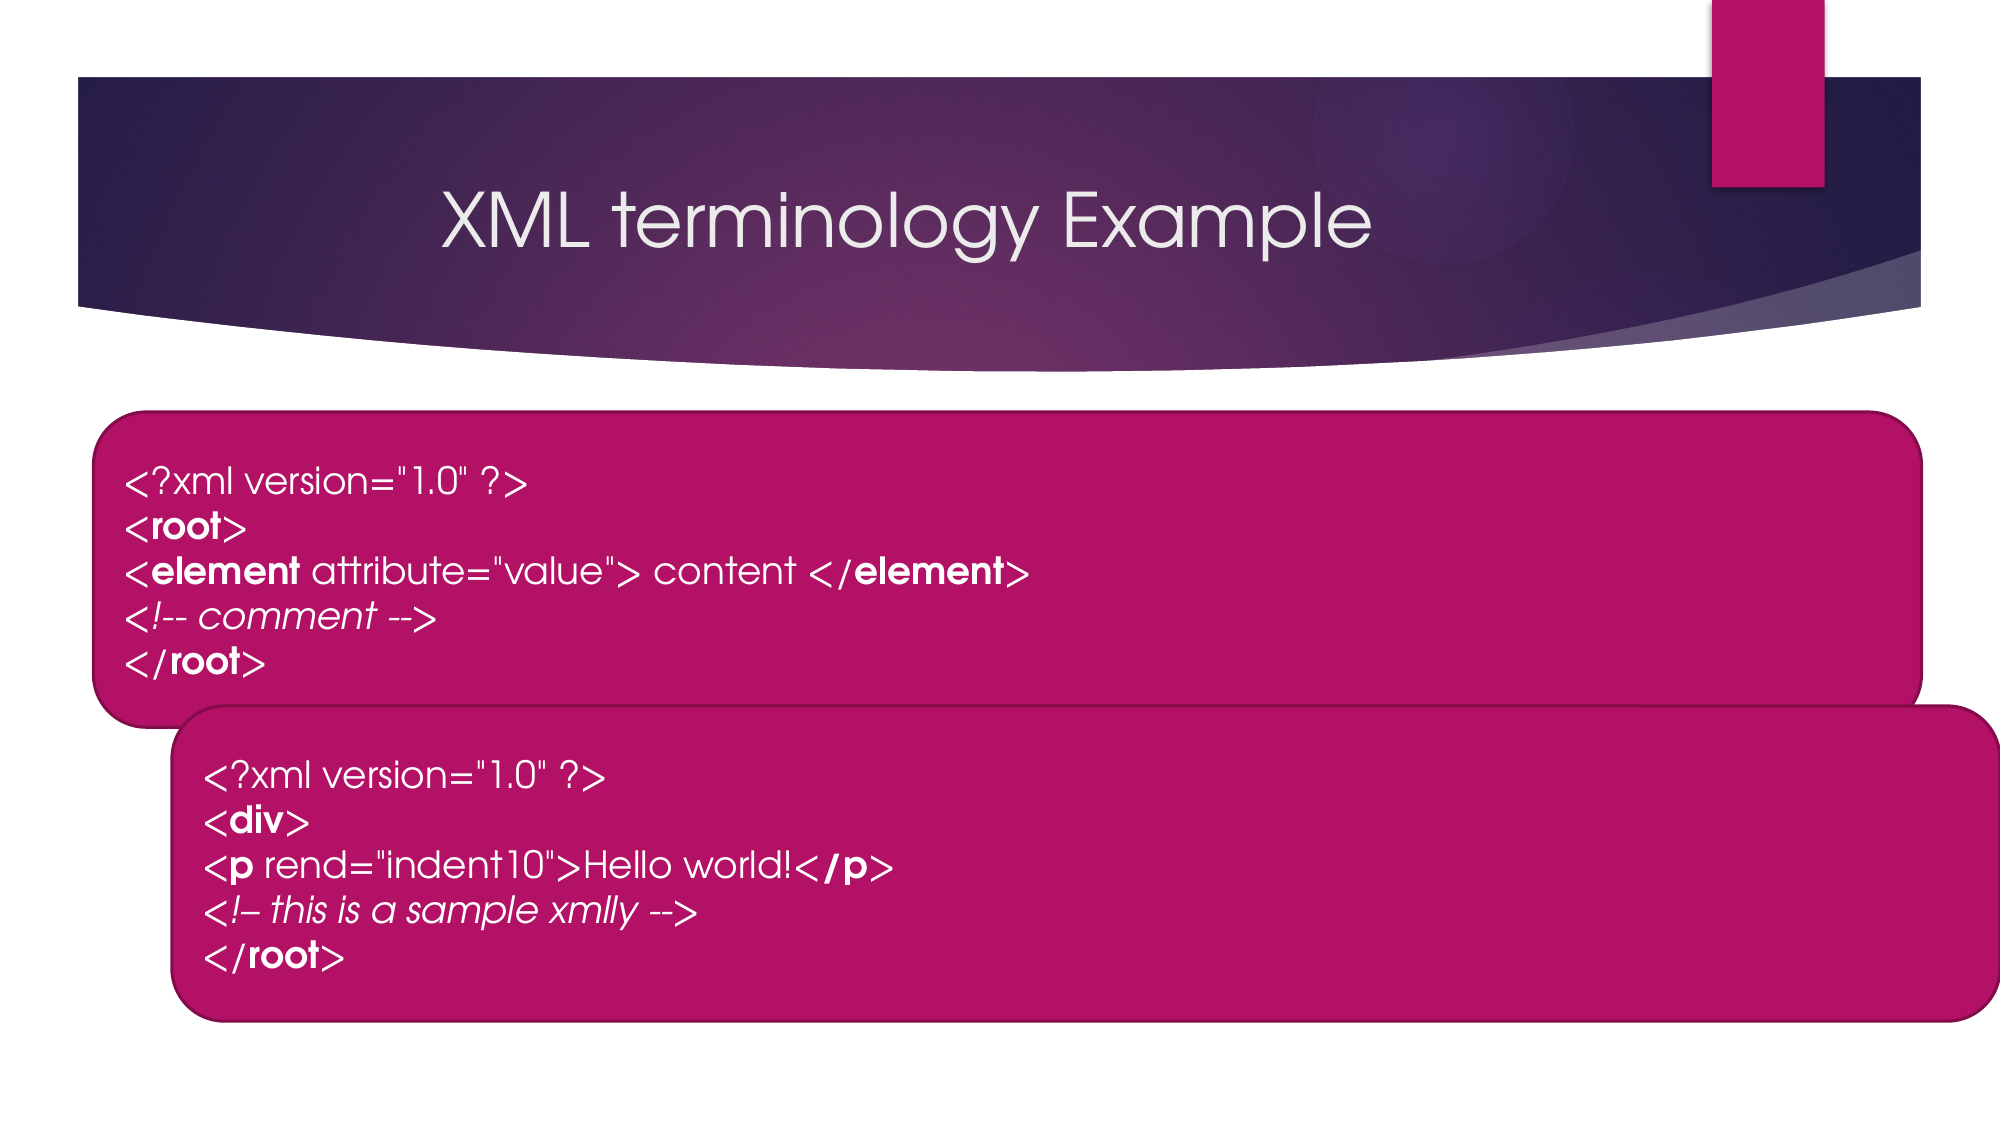

# XML terminology Example
<?xml version="1.0" ?>
<root>
<element attribute="value"> content </element>
<!-- comment -->
</root>
<?xml version="1.0" ?>
<div>
<p rend="indent10">Hello world!</p>
<!– this is a sample xmlly -->
</root>